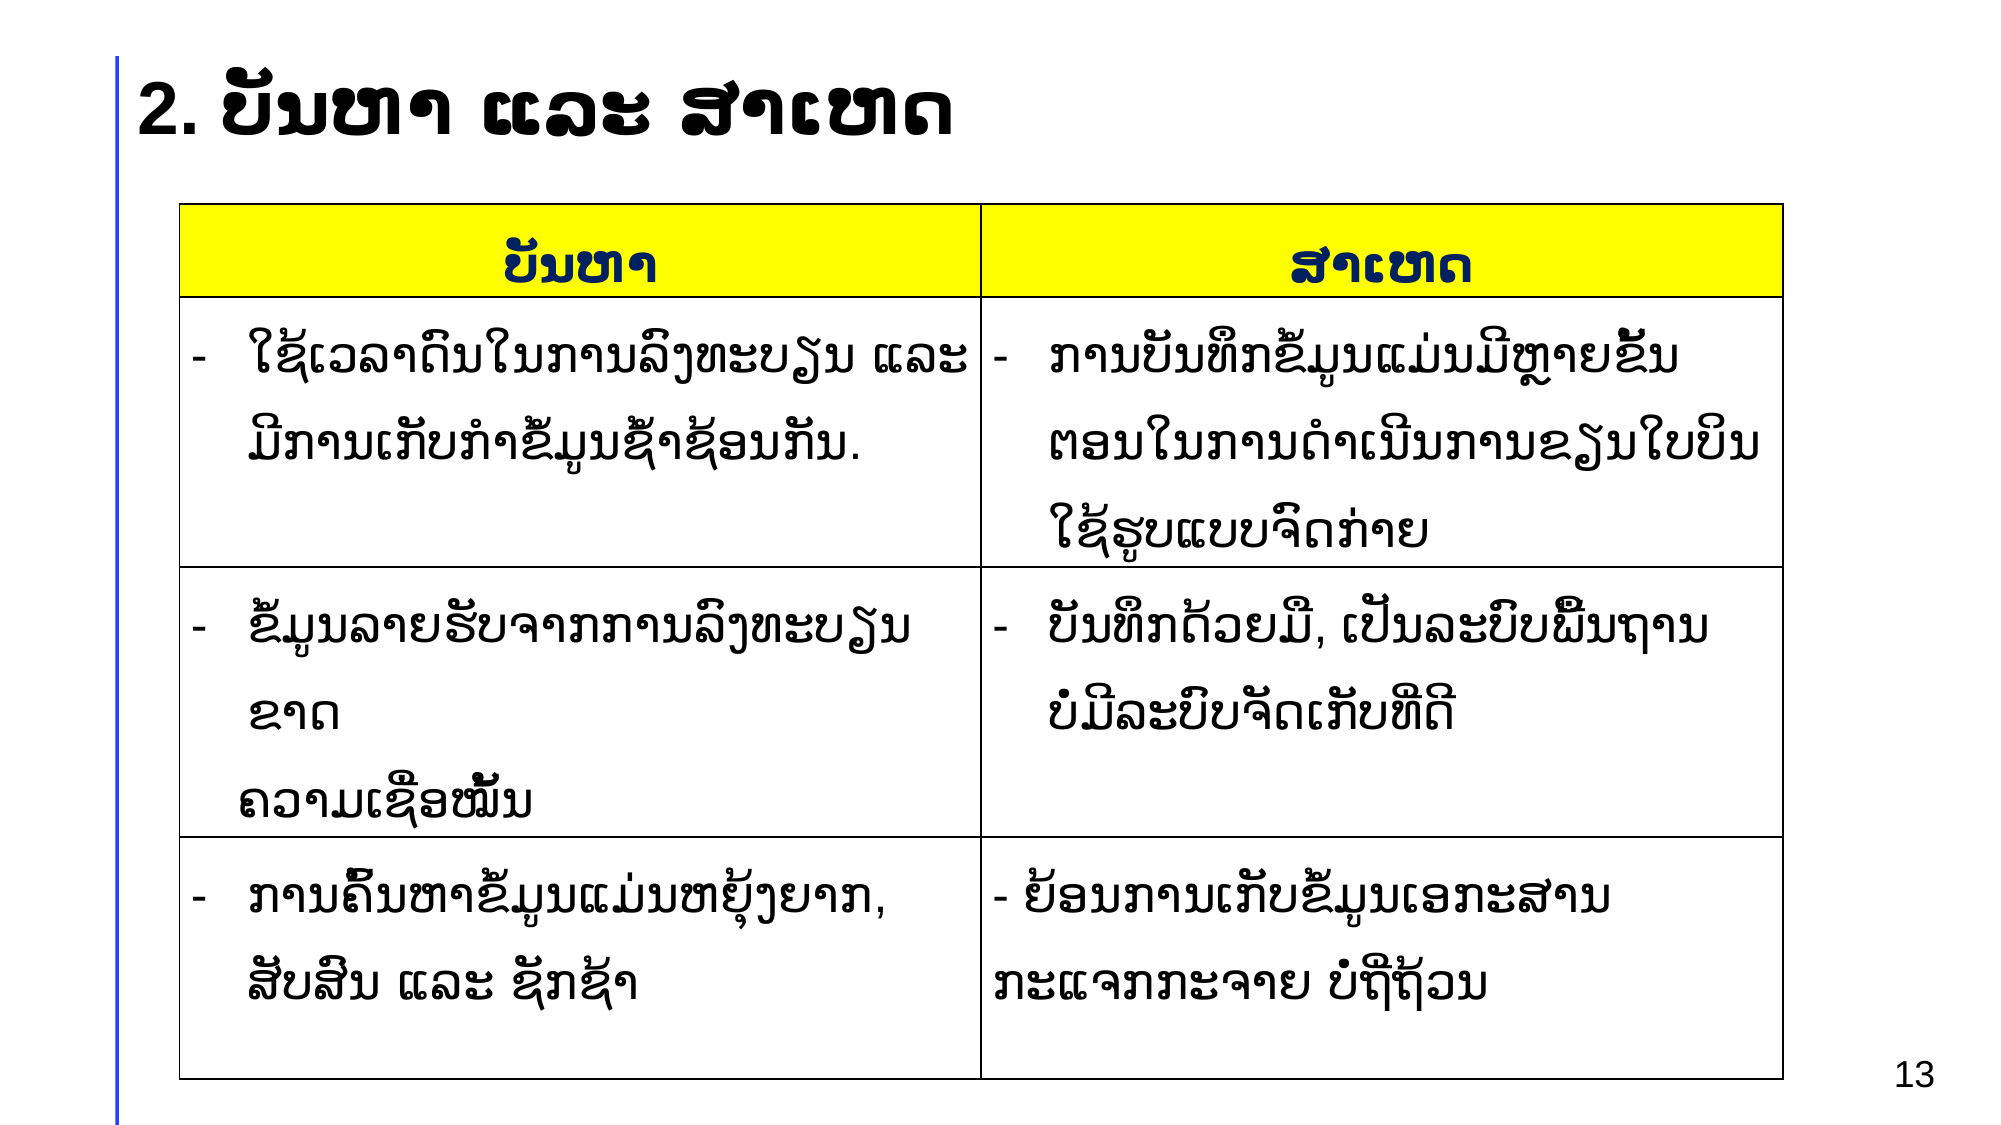

2. ບັນຫາ ແລະ ສາເຫດ
| ບັນຫາ | ສາເຫດ |
| --- | --- |
| ໃຊ້ເວລາດົນໃນການລົງທະບຽນ ແລະ ມີການເກັບກຳຂໍ້ມູນຊໍ້າຊ້ອນກັນ. | ການບັນທຶກຂໍ້ມູນແມ່ນມີຫຼາຍຂັ້ນຕອນໃນການດຳເນີນການຂຽນໃບບິນໃຊ້ຮູບແບບຈົດກ່າຍ |
| ຂໍ້ມູນລາຍຮັບຈາກການລົງທະບຽນຂາດ ຄວາມເຊື່ອໝັ້ນ | ບັນທຶກດ້ວຍມື, ເປັນລະບົບພື້ນຖານບໍ່ມີລະບົບຈັດເກັບທີ່ດີ |
| ການຄົ້ນຫາຂໍ້ມູນແມ່ນຫຍຸ້ງຍາກ, ສັບສົນ ແລະ ຊັກຊ້າ | - ຍ້ອນການເກັບຂໍ້ມູນເອກະສານກະແຈກກະຈາຍ ບໍ່ຖີ່ຖ້ວນ |
13